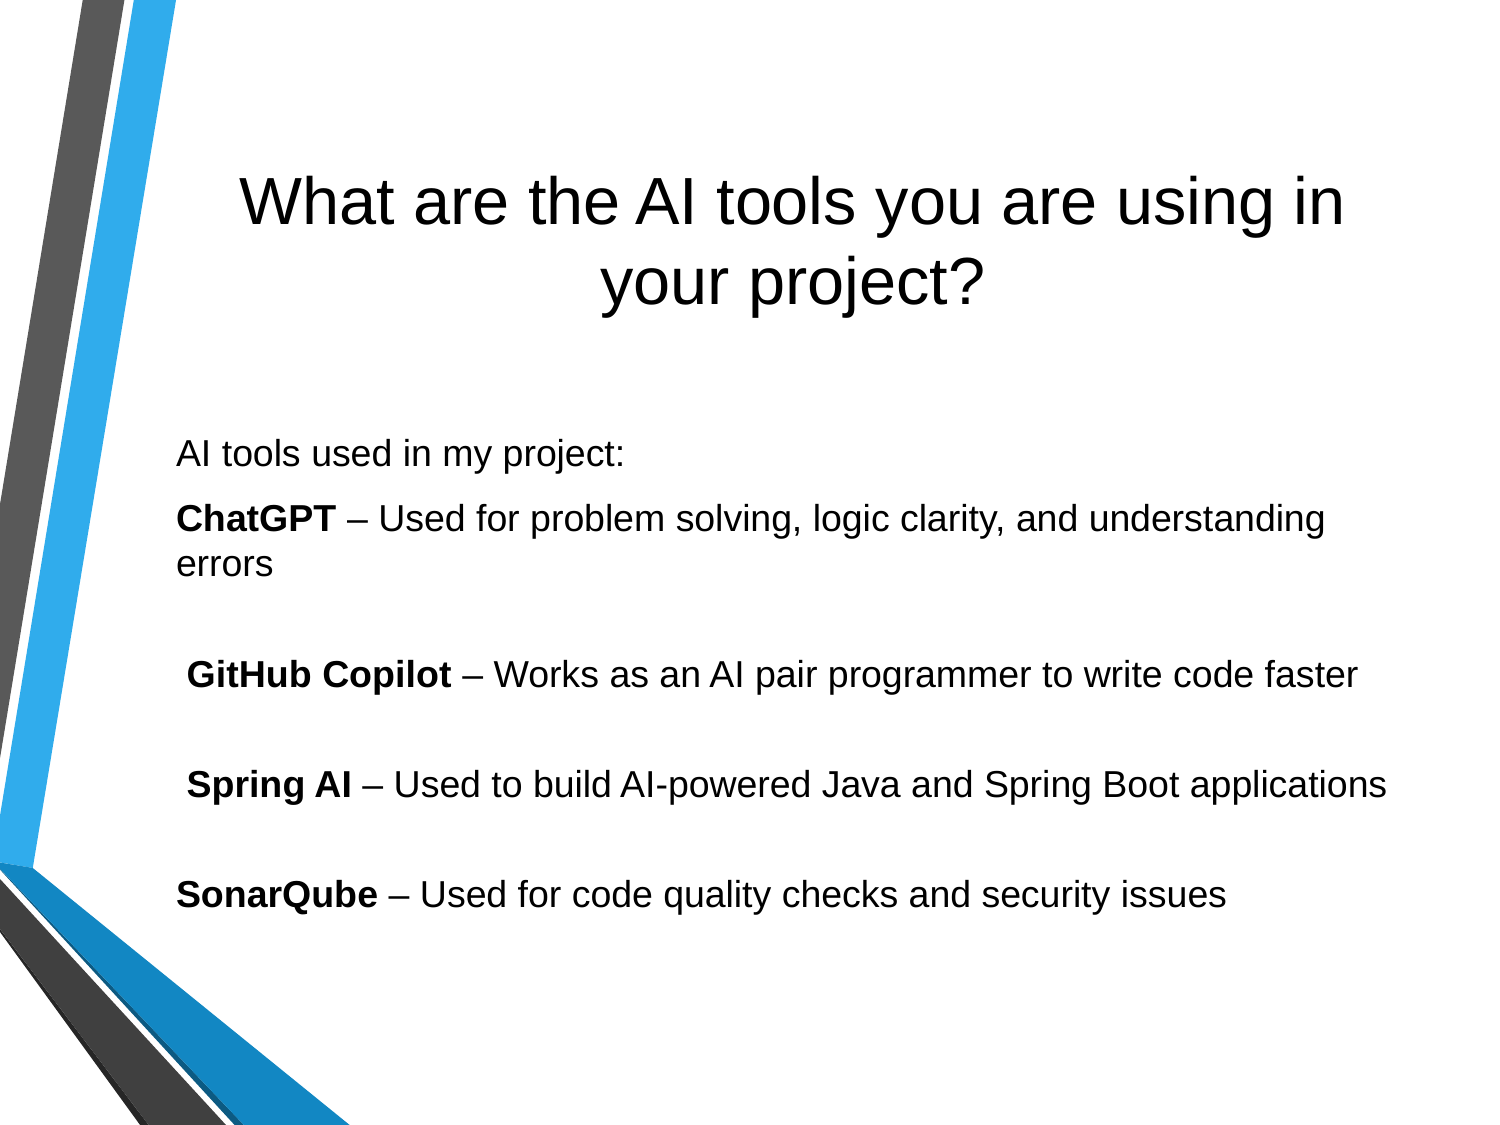

# What are the AI tools you are using in your project?
AI tools used in my project:
ChatGPT – Used for problem solving, logic clarity, and understanding errors
 GitHub Copilot – Works as an AI pair programmer to write code faster
 Spring AI – Used to build AI-powered Java and Spring Boot applications
SonarQube – Used for code quality checks and security issues